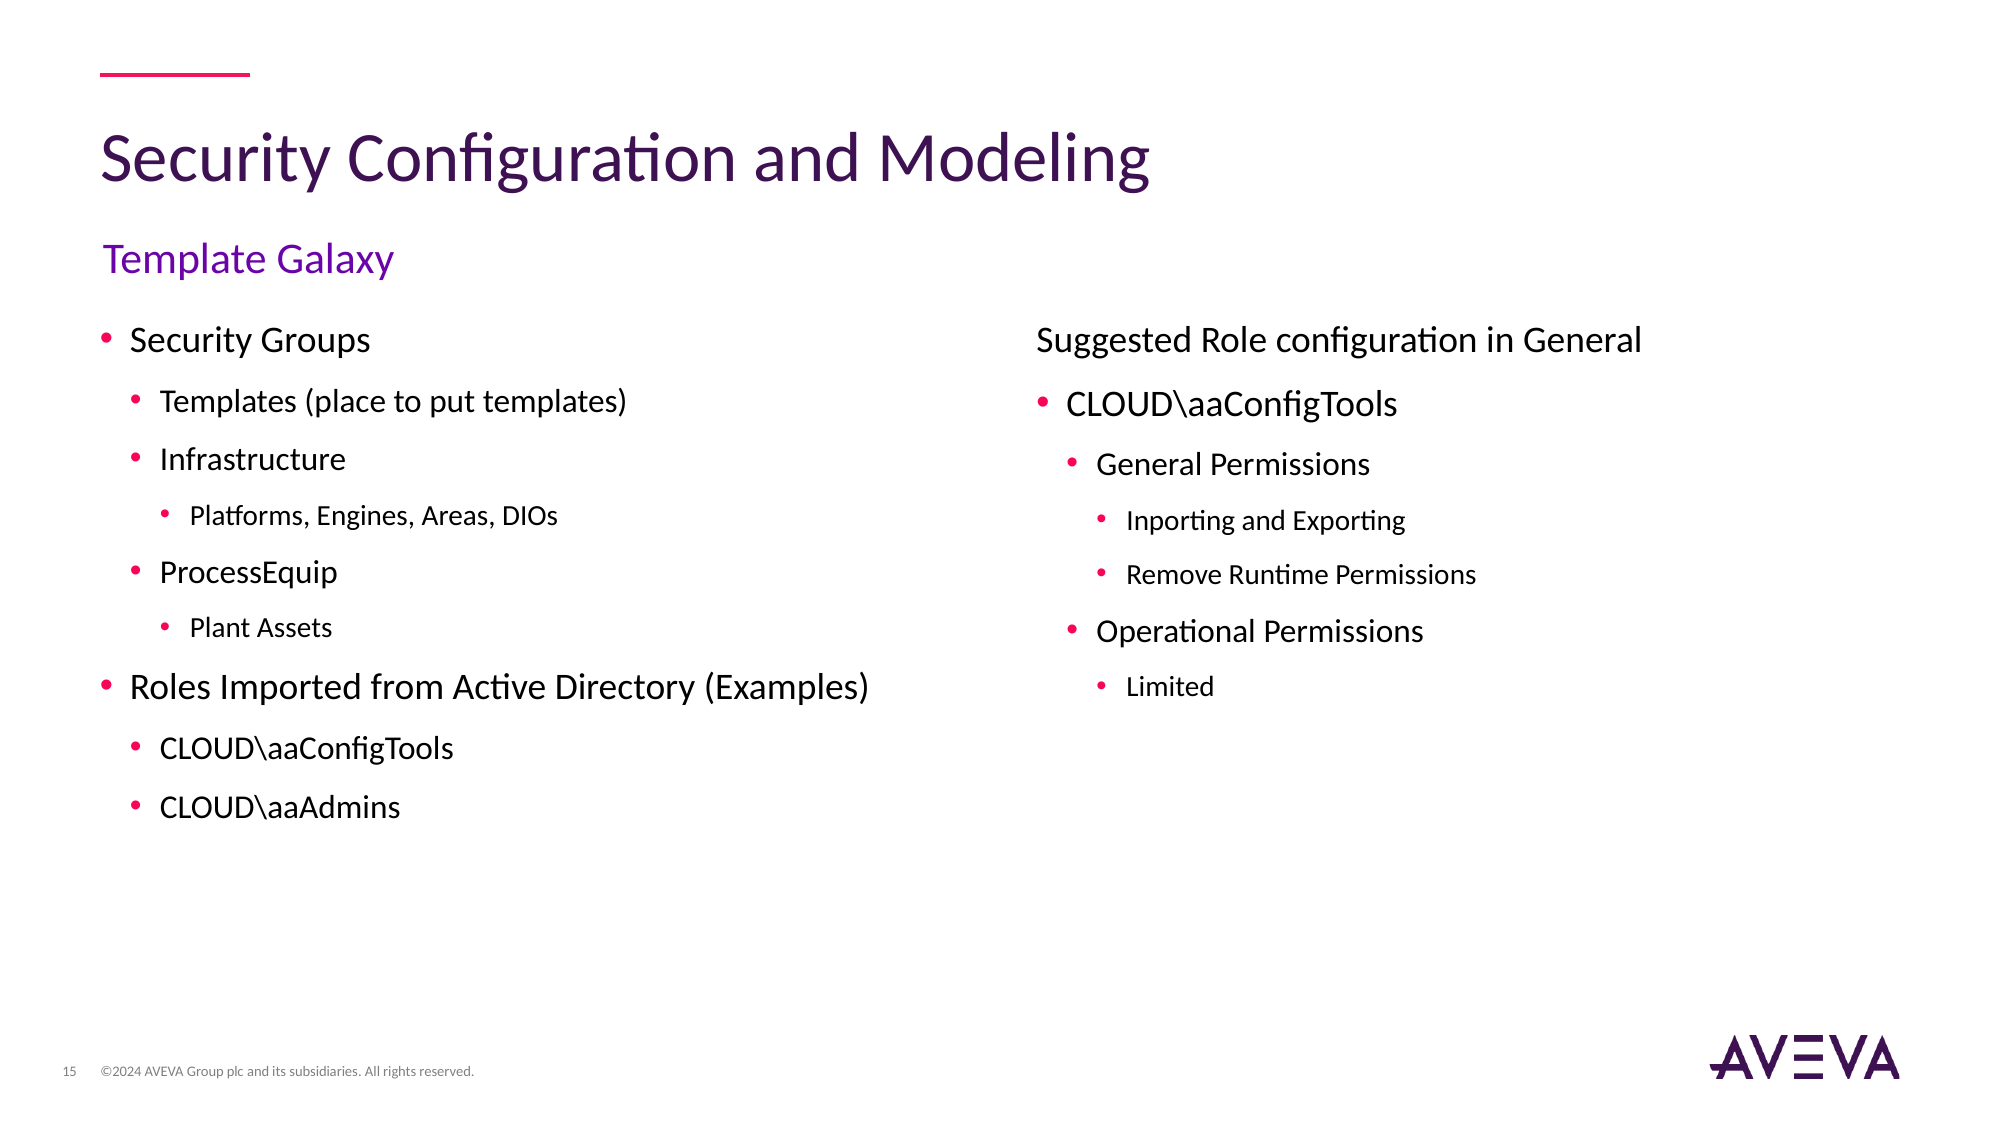

# Security Configuration and Modeling
Template Galaxy
Security Groups
Templates (place to put templates)
Infrastructure
Platforms, Engines, Areas, DIOs
ProcessEquip
Plant Assets
Roles Imported from Active Directory (Examples)
CLOUD\aaConfigTools
CLOUD\aaAdmins

Suggested Role configuration in General
CLOUD\aaConfigTools
General Permissions
Inporting and Exporting
Remove Runtime Permissions
Operational Permissions
Limited
©2024 AVEVA Group plc and its subsidiaries. All rights reserved.
15